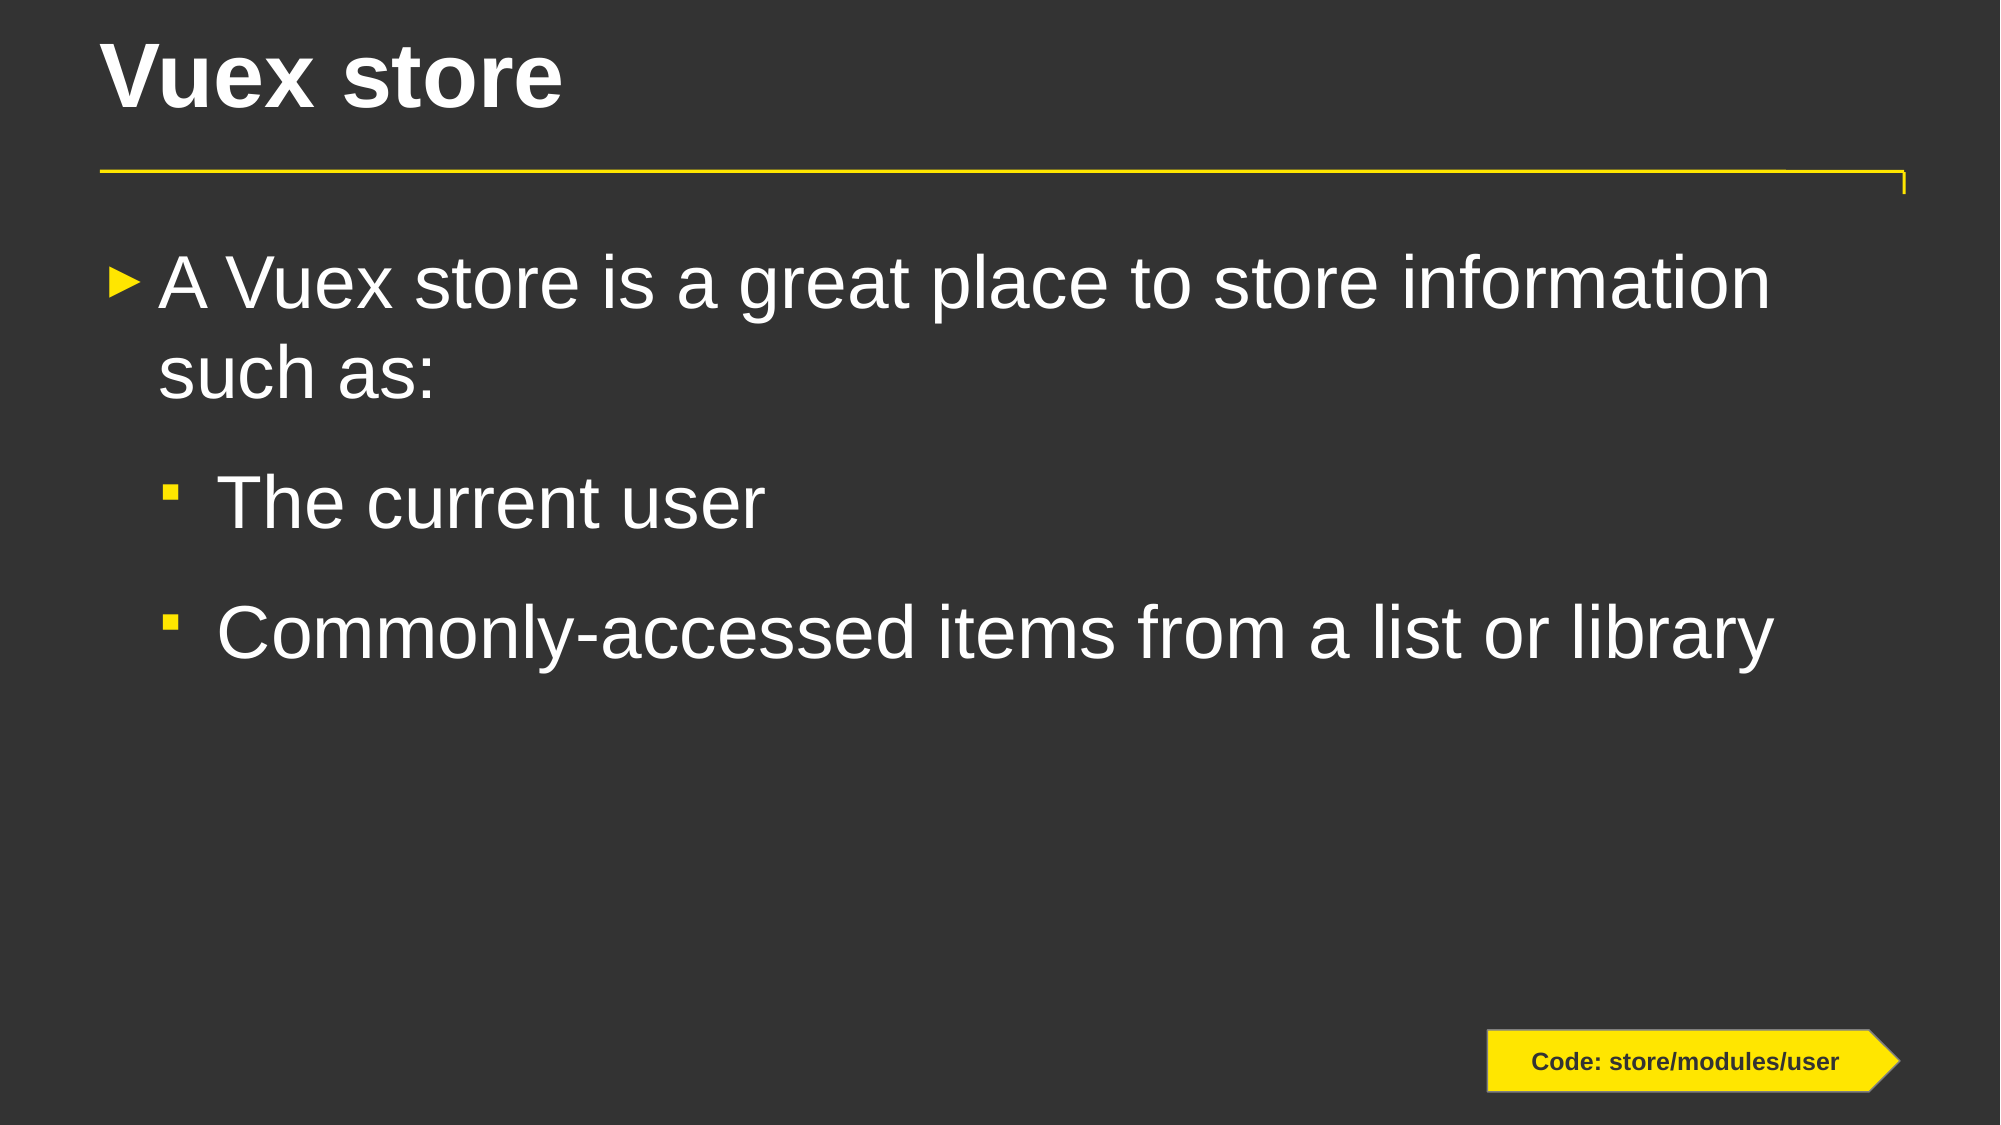

# Vuex store
A Vuex store is a great place to store information such as:
The current user
Commonly-accessed items from a list or library
Code: store/modules/user